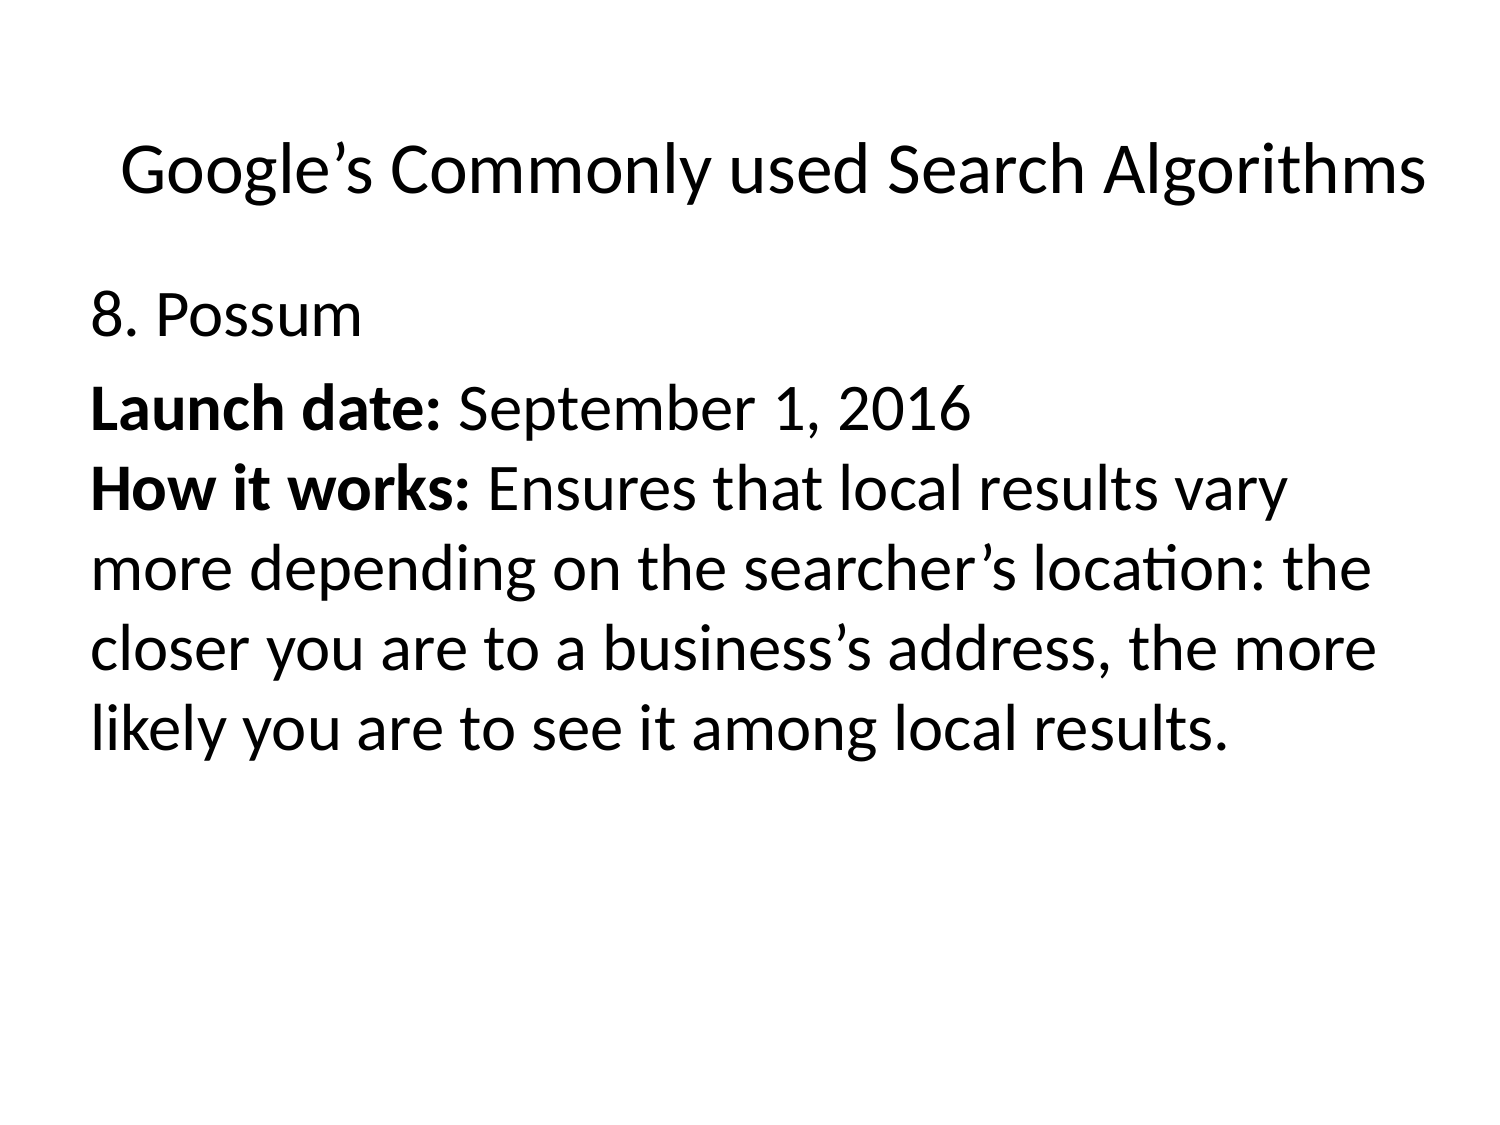

Google’s Commonly used Search Algorithms
8. Possum
Launch date: September 1, 2016
How it works: Ensures that local results vary more depending on the searcher’s location: the closer you are to a business’s address, the more likely you are to see it among local results.